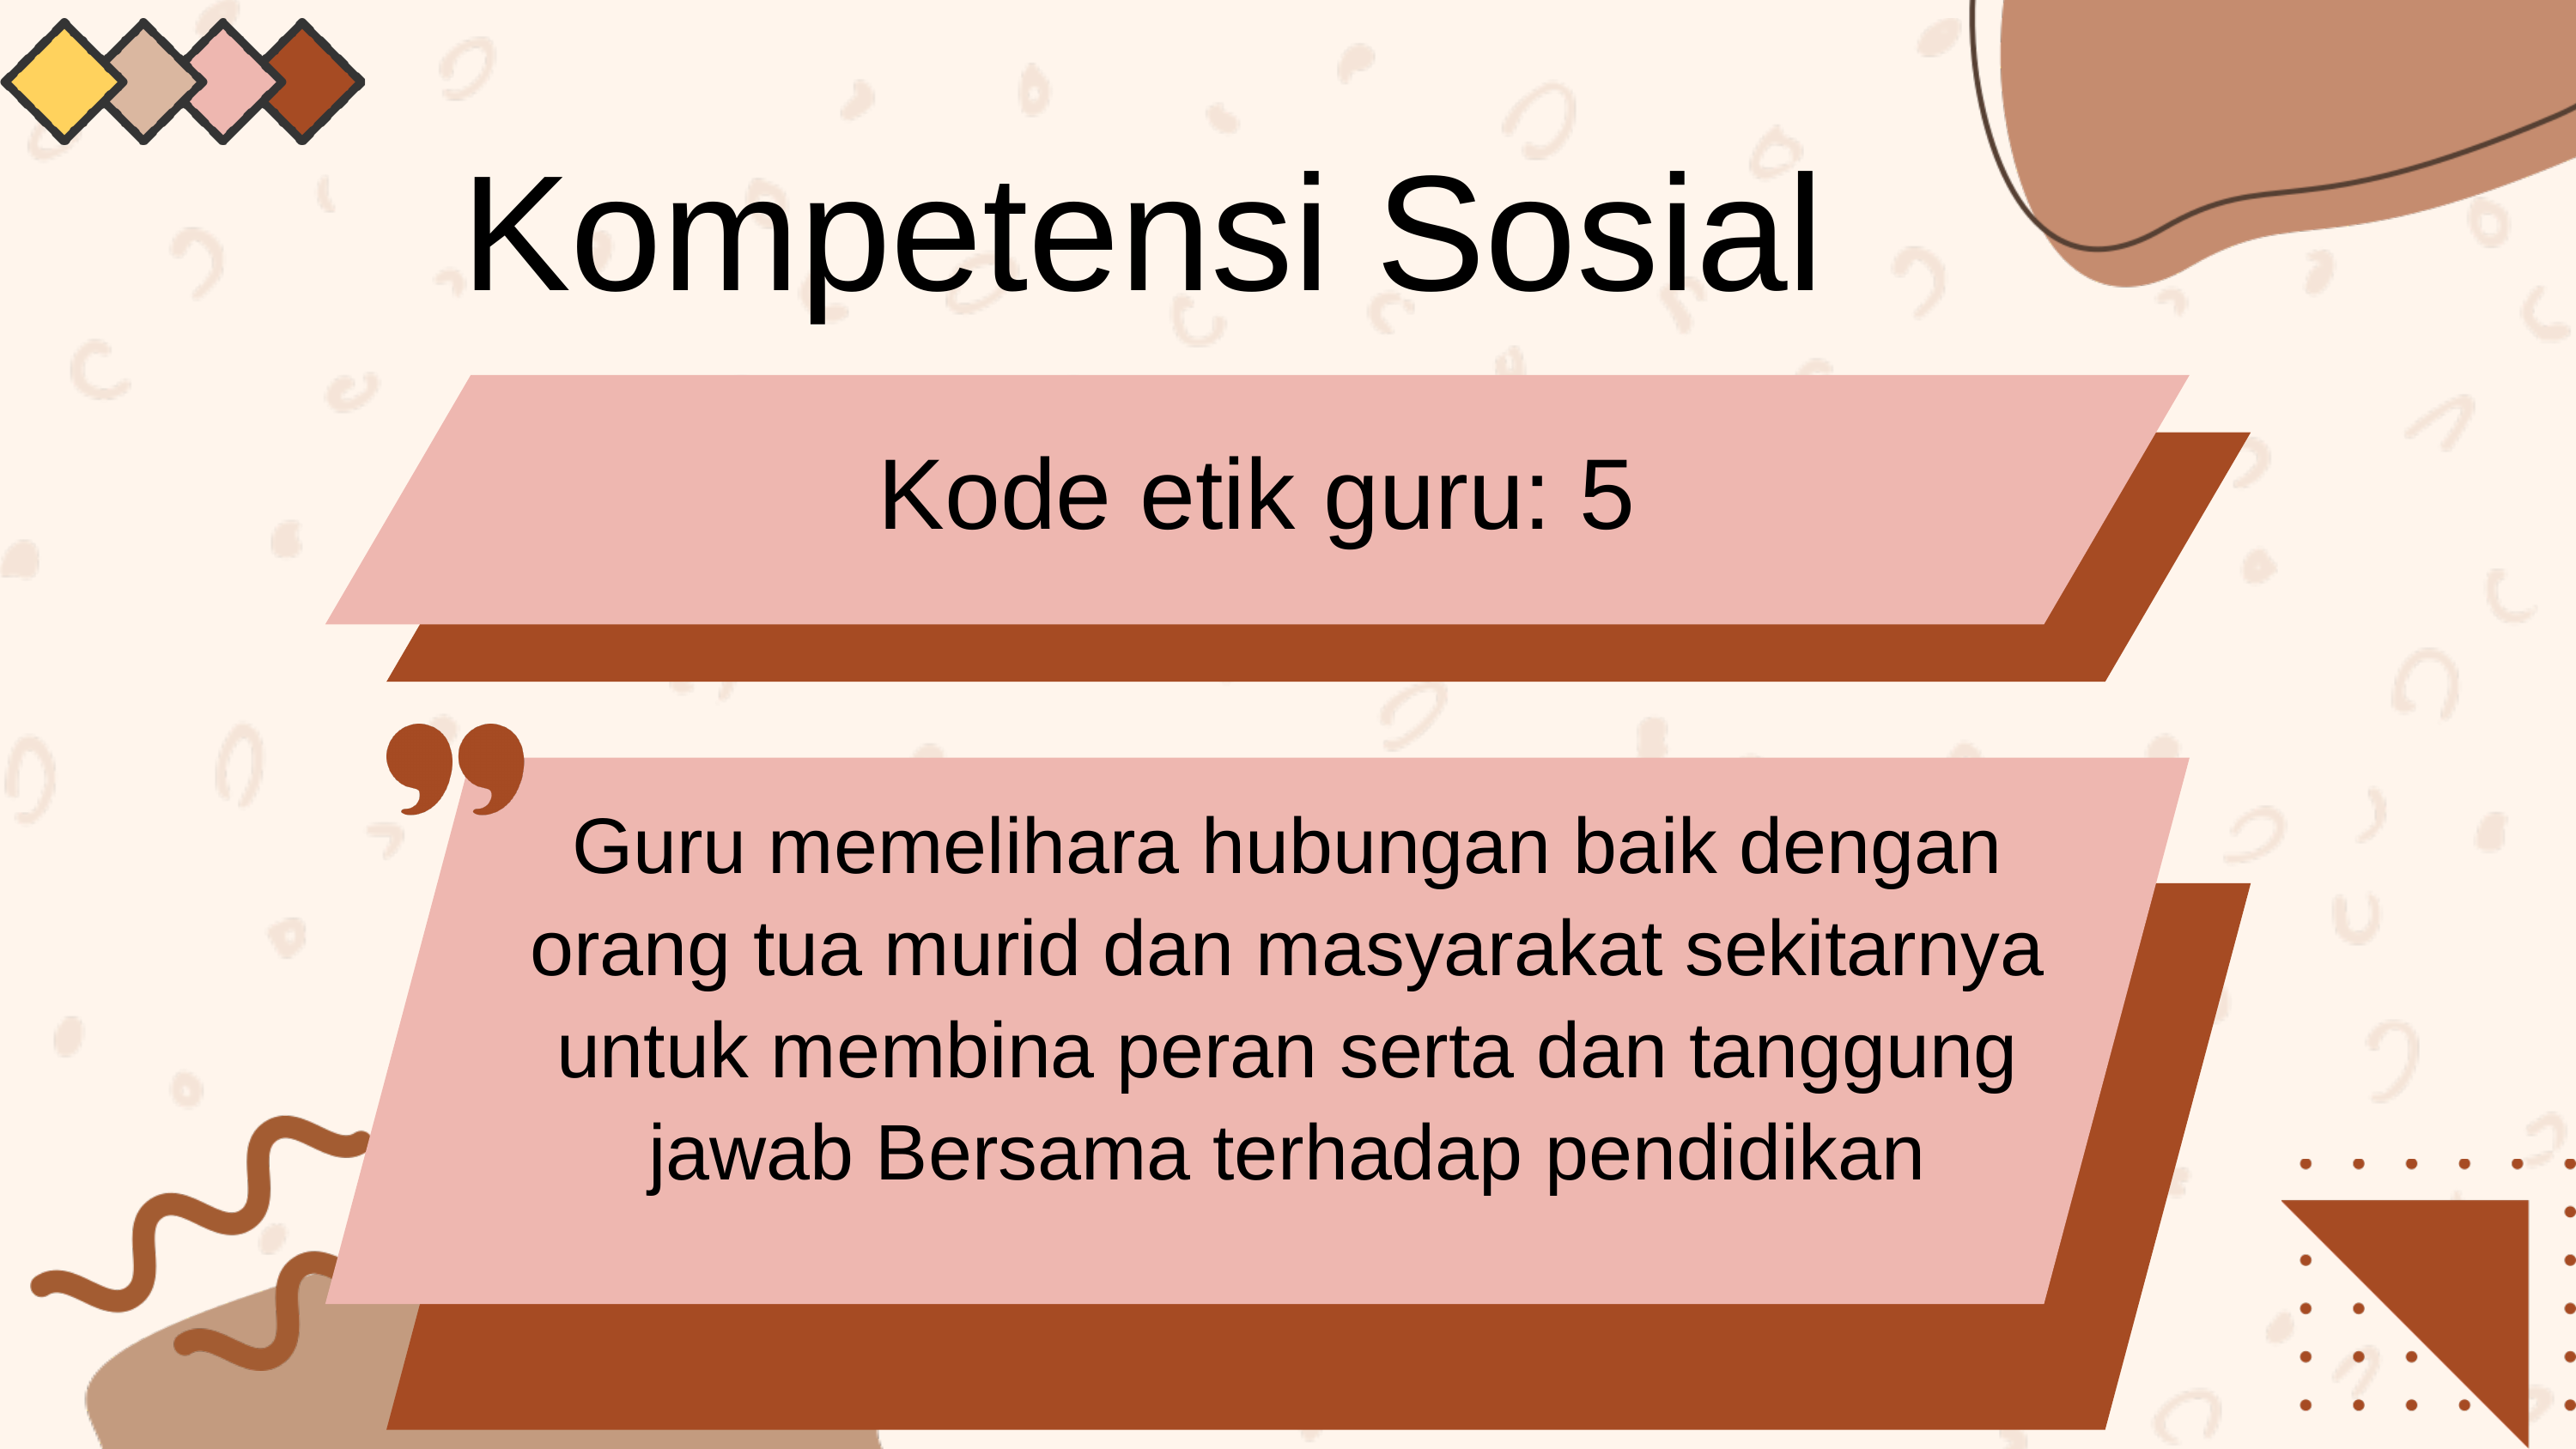

Kompetensi Sosial

Kode etik guru: 5

Guru memelihara hubungan baik dengan orang tua murid dan masyarakat sekitarnya untuk membina peran serta dan tanggung jawab Bersama terhadap pendidikan